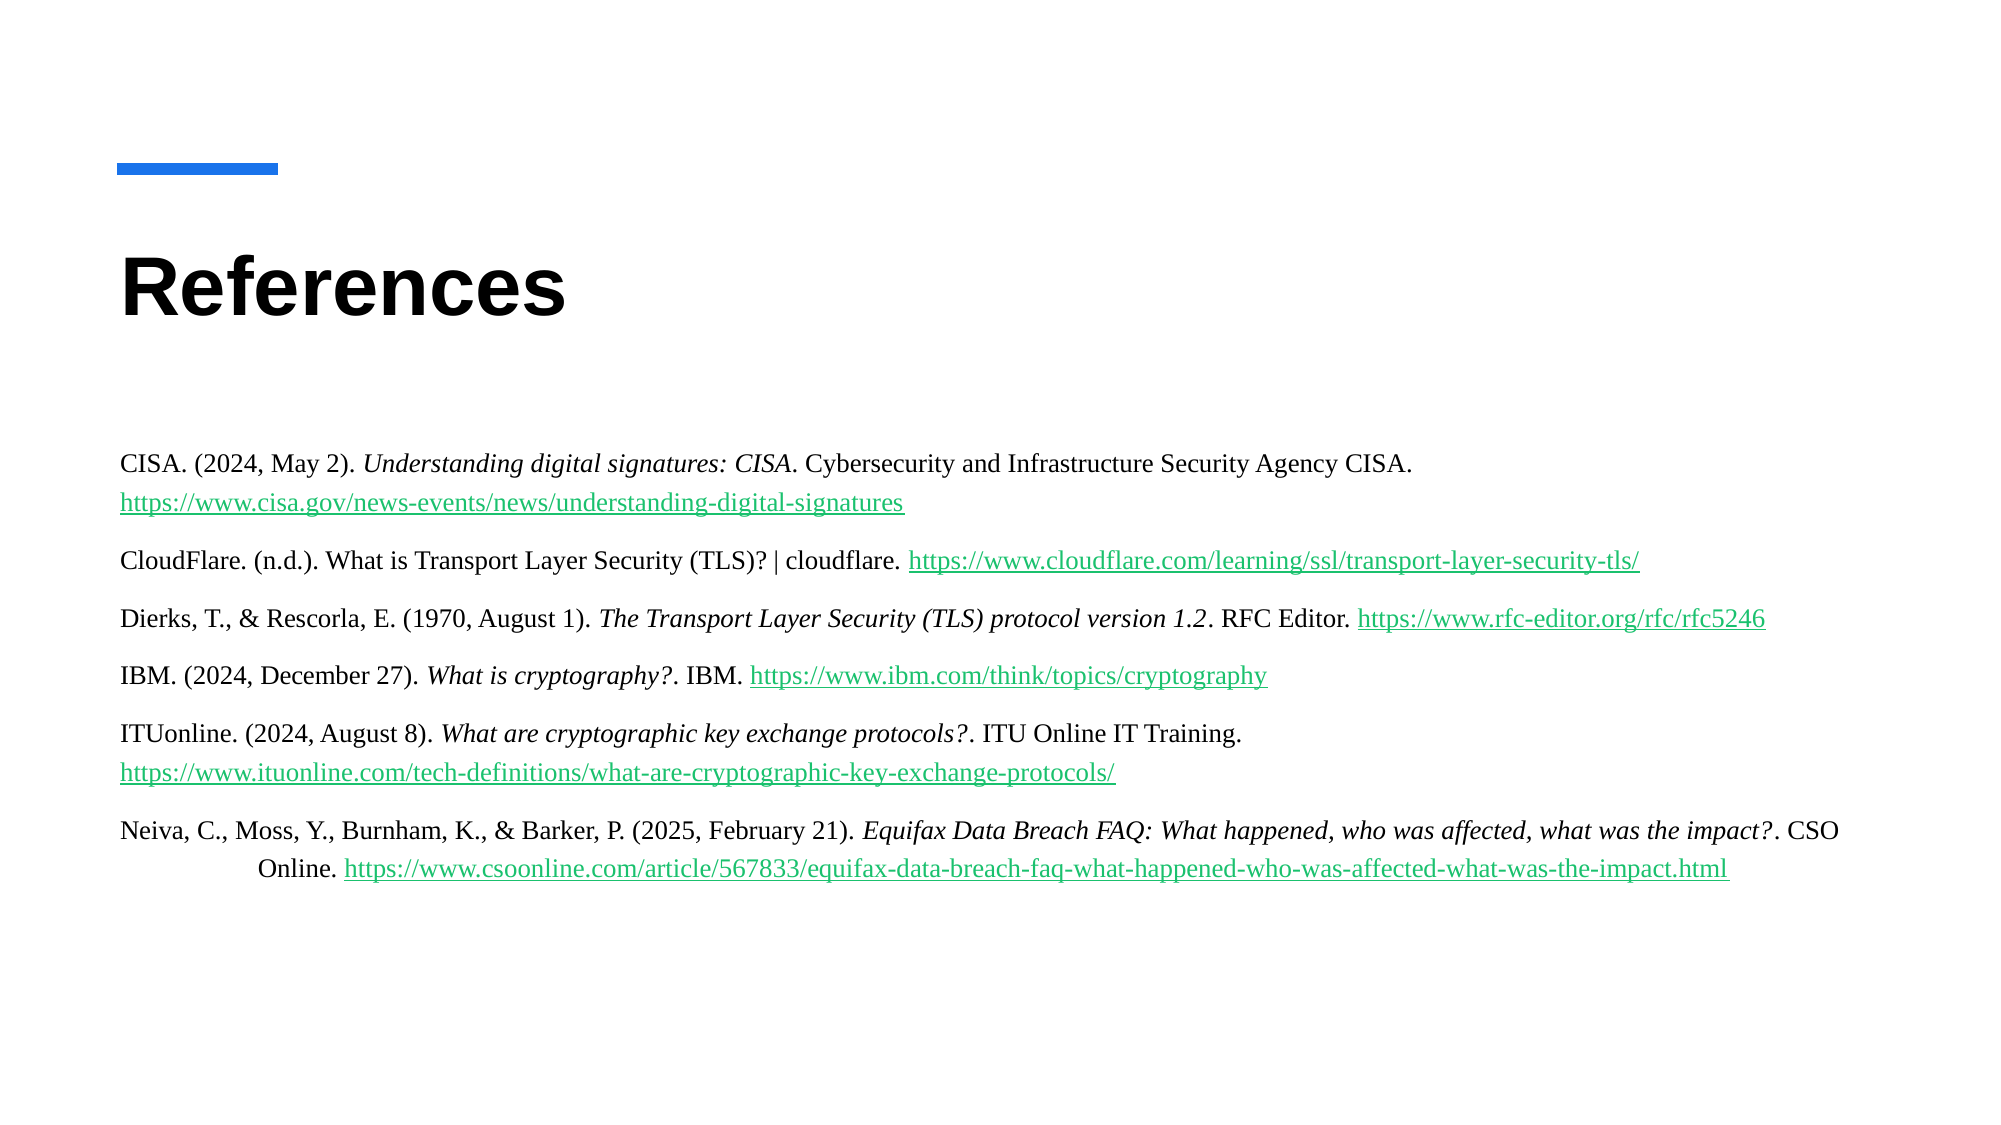

# References
CISA. (2024, May 2). Understanding digital signatures: CISA. Cybersecurity and Infrastructure Security Agency CISA. https://www.cisa.gov/news-events/news/understanding-digital-signatures
CloudFlare. (n.d.). What is Transport Layer Security (TLS)? | cloudflare. https://www.cloudflare.com/learning/ssl/transport-layer-security-tls/
Dierks, T., & Rescorla, E. (1970, August 1). The Transport Layer Security (TLS) protocol version 1.2. RFC Editor. https://www.rfc-editor.org/rfc/rfc5246
IBM. (2024, December 27). What is cryptography?. IBM. https://www.ibm.com/think/topics/cryptography
ITUonline. (2024, August 8). What are cryptographic key exchange protocols?. ITU Online IT Training. https://www.ituonline.com/tech-definitions/what-are-cryptographic-key-exchange-protocols/
Neiva, C., Moss, Y., Burnham, K., & Barker, P. (2025, February 21). Equifax Data Breach FAQ: What happened, who was affected, what was the impact?. CSO 	Online. https://www.csoonline.com/article/567833/equifax-data-breach-faq-what-happened-who-was-affected-what-was-the-impact.html